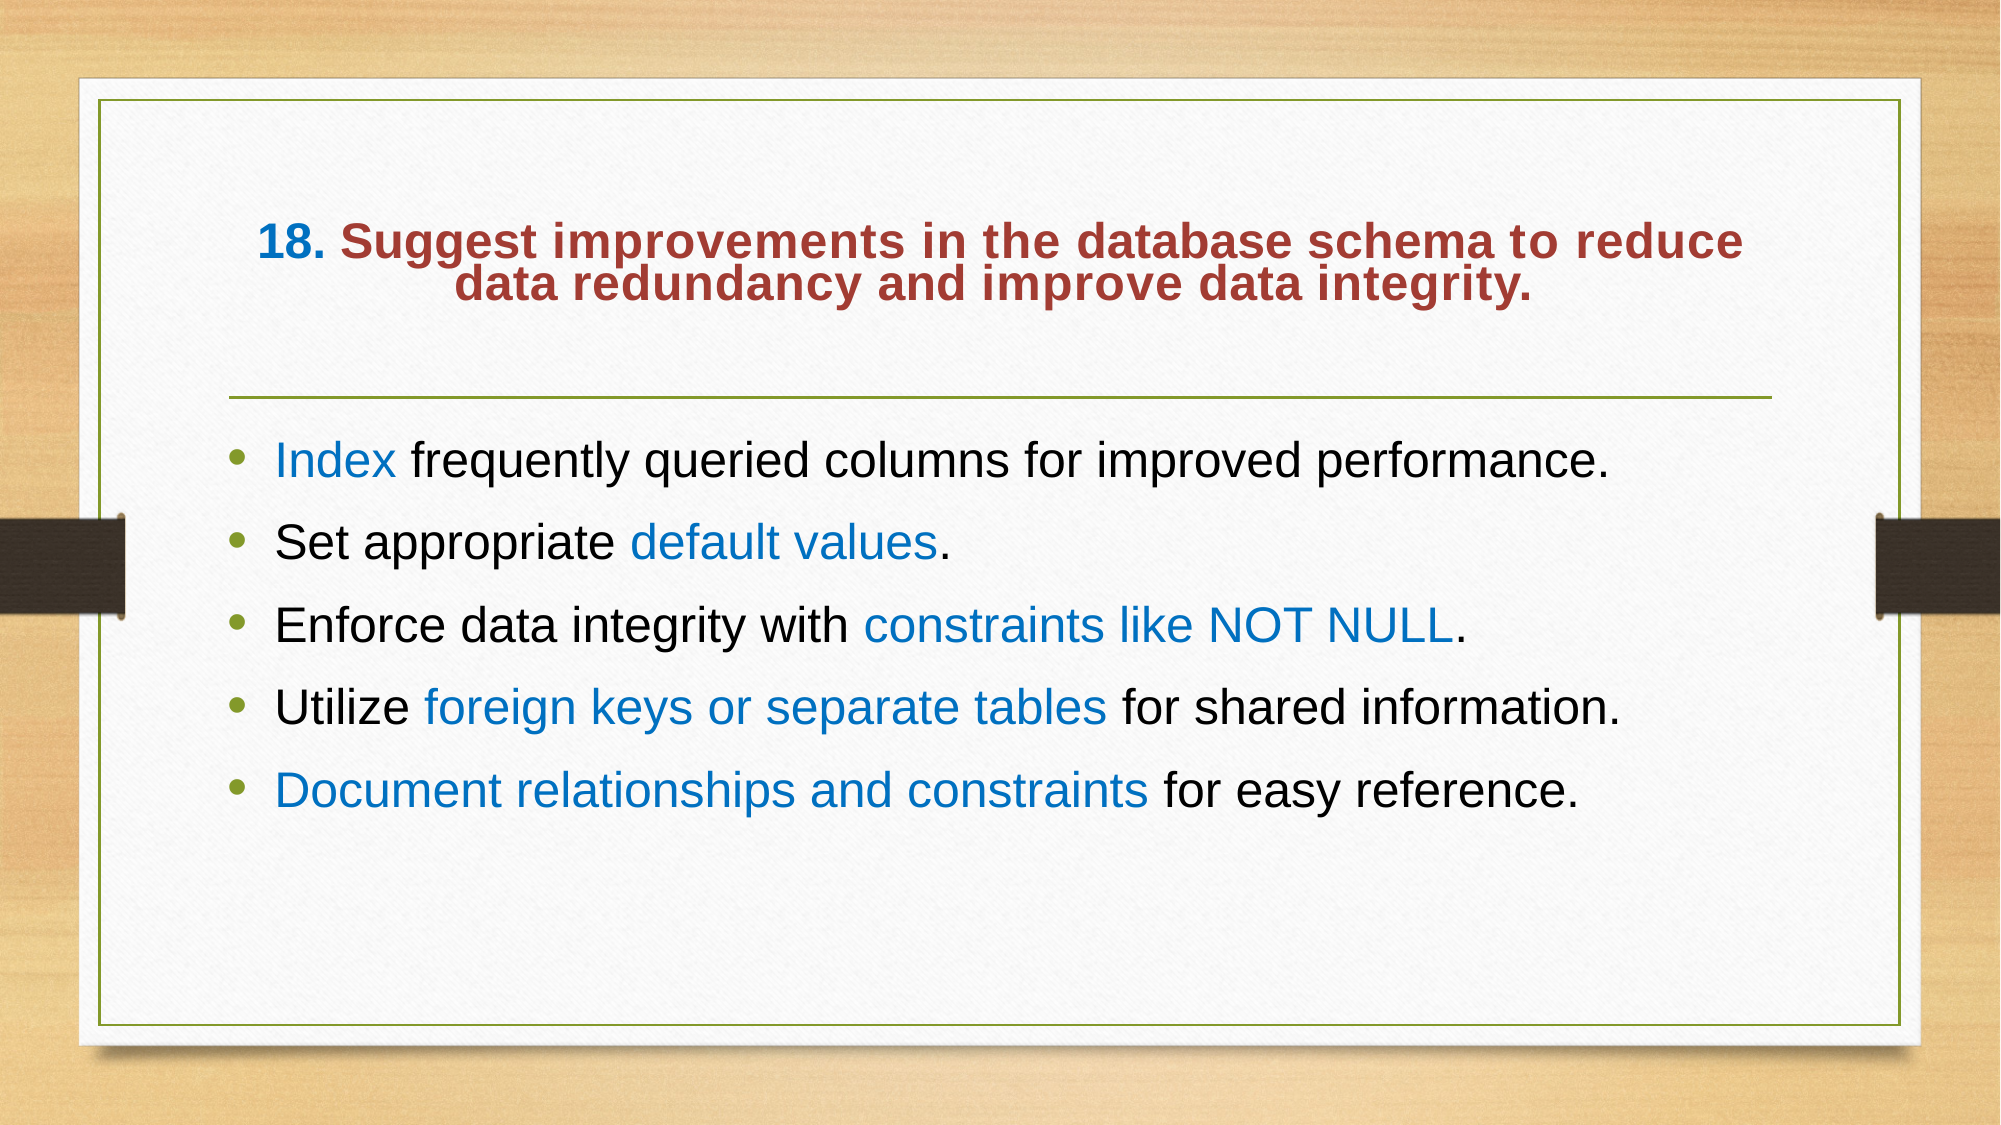

# 18. Suggest improvements in the database schema to reduce data redundancy and improve data integrity.
Index frequently queried columns for improved performance.
Set appropriate default values.
Enforce data integrity with constraints like NOT NULL.
Utilize foreign keys or separate tables for shared information.
Document relationships and constraints for easy reference.